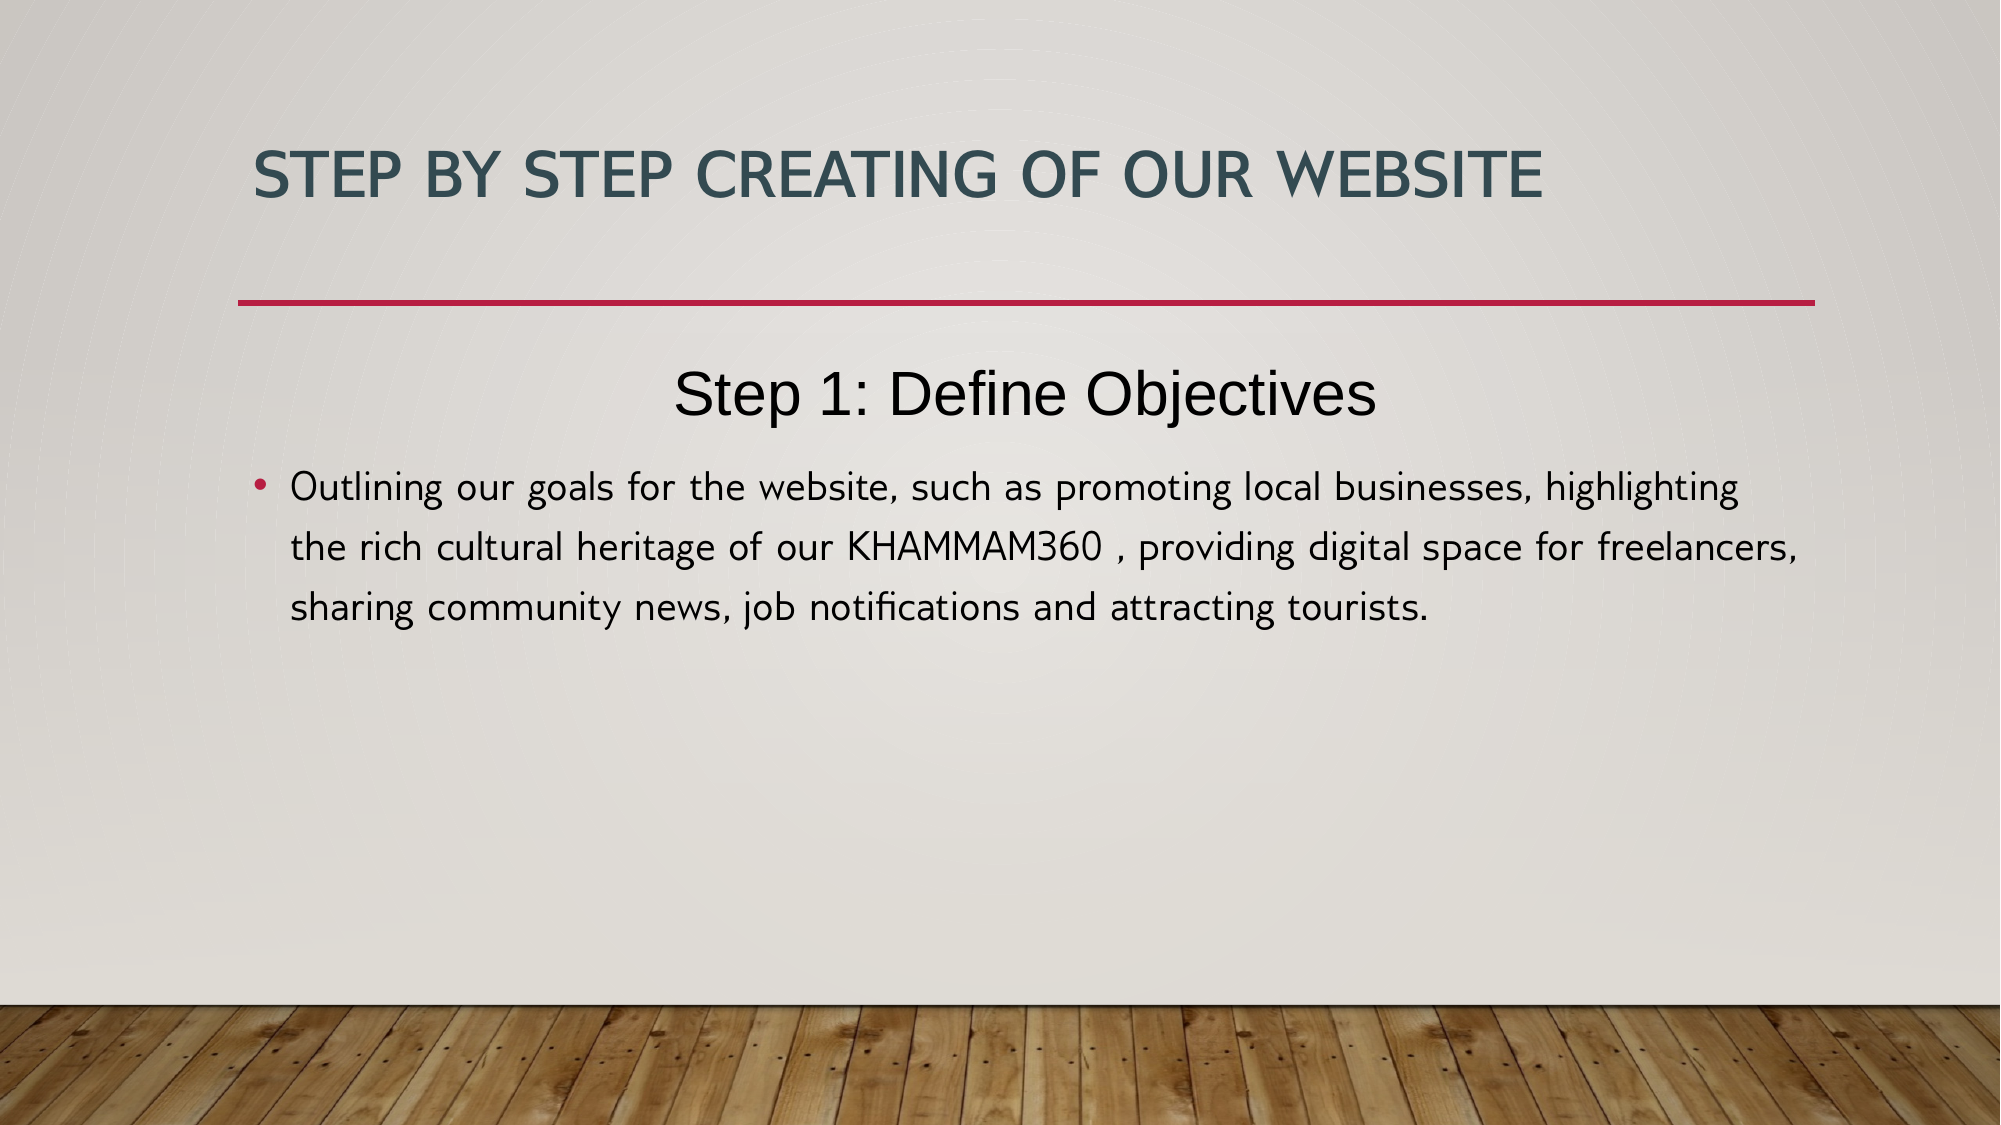

# STEP BY STEP CREATING OF OUR WEBSITE
Step 1: Define Objectives
Outlining our goals for the website, such as promoting local businesses, highlighting the rich cultural heritage of our KHAMMAM360 , providing digital space for freelancers, sharing community news, job notifications and attracting tourists.